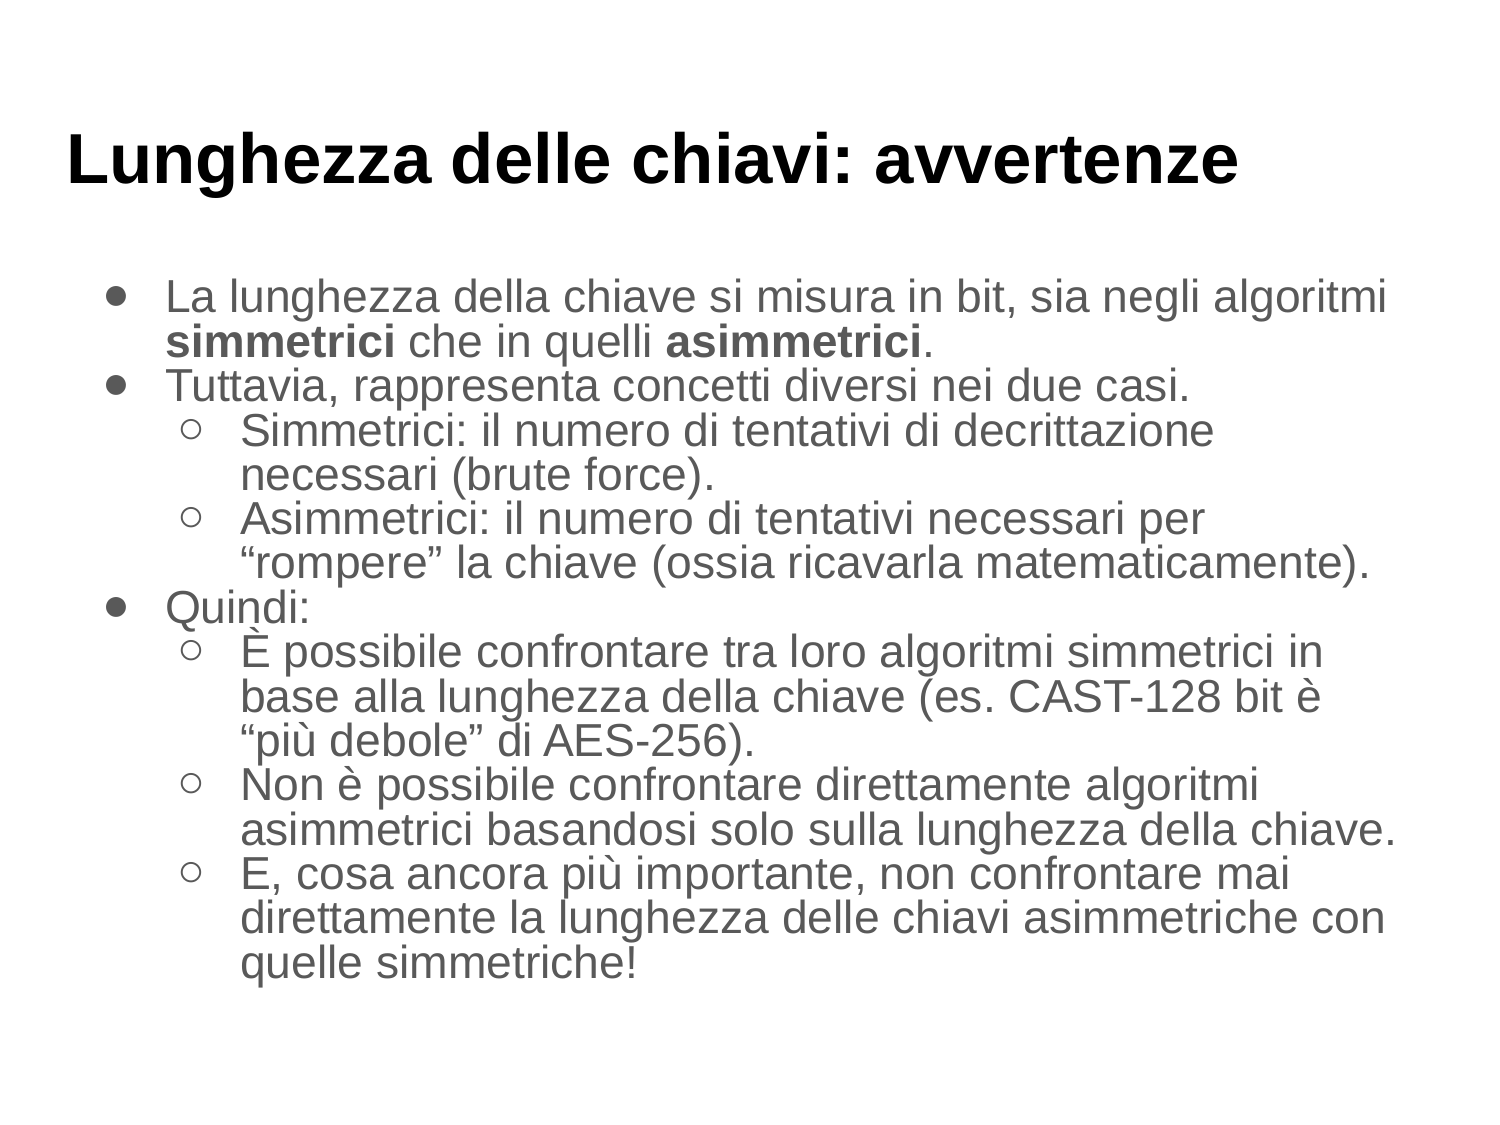

# Lunghezza delle chiavi: avvertenze
La lunghezza della chiave si misura in bit, sia negli algoritmi simmetrici che in quelli asimmetrici.
Tuttavia, rappresenta concetti diversi nei due casi.
Simmetrici: il numero di tentativi di decrittazione necessari (brute force).
Asimmetrici: il numero di tentativi necessari per “rompere” la chiave (ossia ricavarla matematicamente).
Quindi:
È possibile confrontare tra loro algoritmi simmetrici in base alla lunghezza della chiave (es. CAST-128 bit è “più debole” di AES-256).
Non è possibile confrontare direttamente algoritmi asimmetrici basandosi solo sulla lunghezza della chiave.
E, cosa ancora più importante, non confrontare mai direttamente la lunghezza delle chiavi asimmetriche con quelle simmetriche!